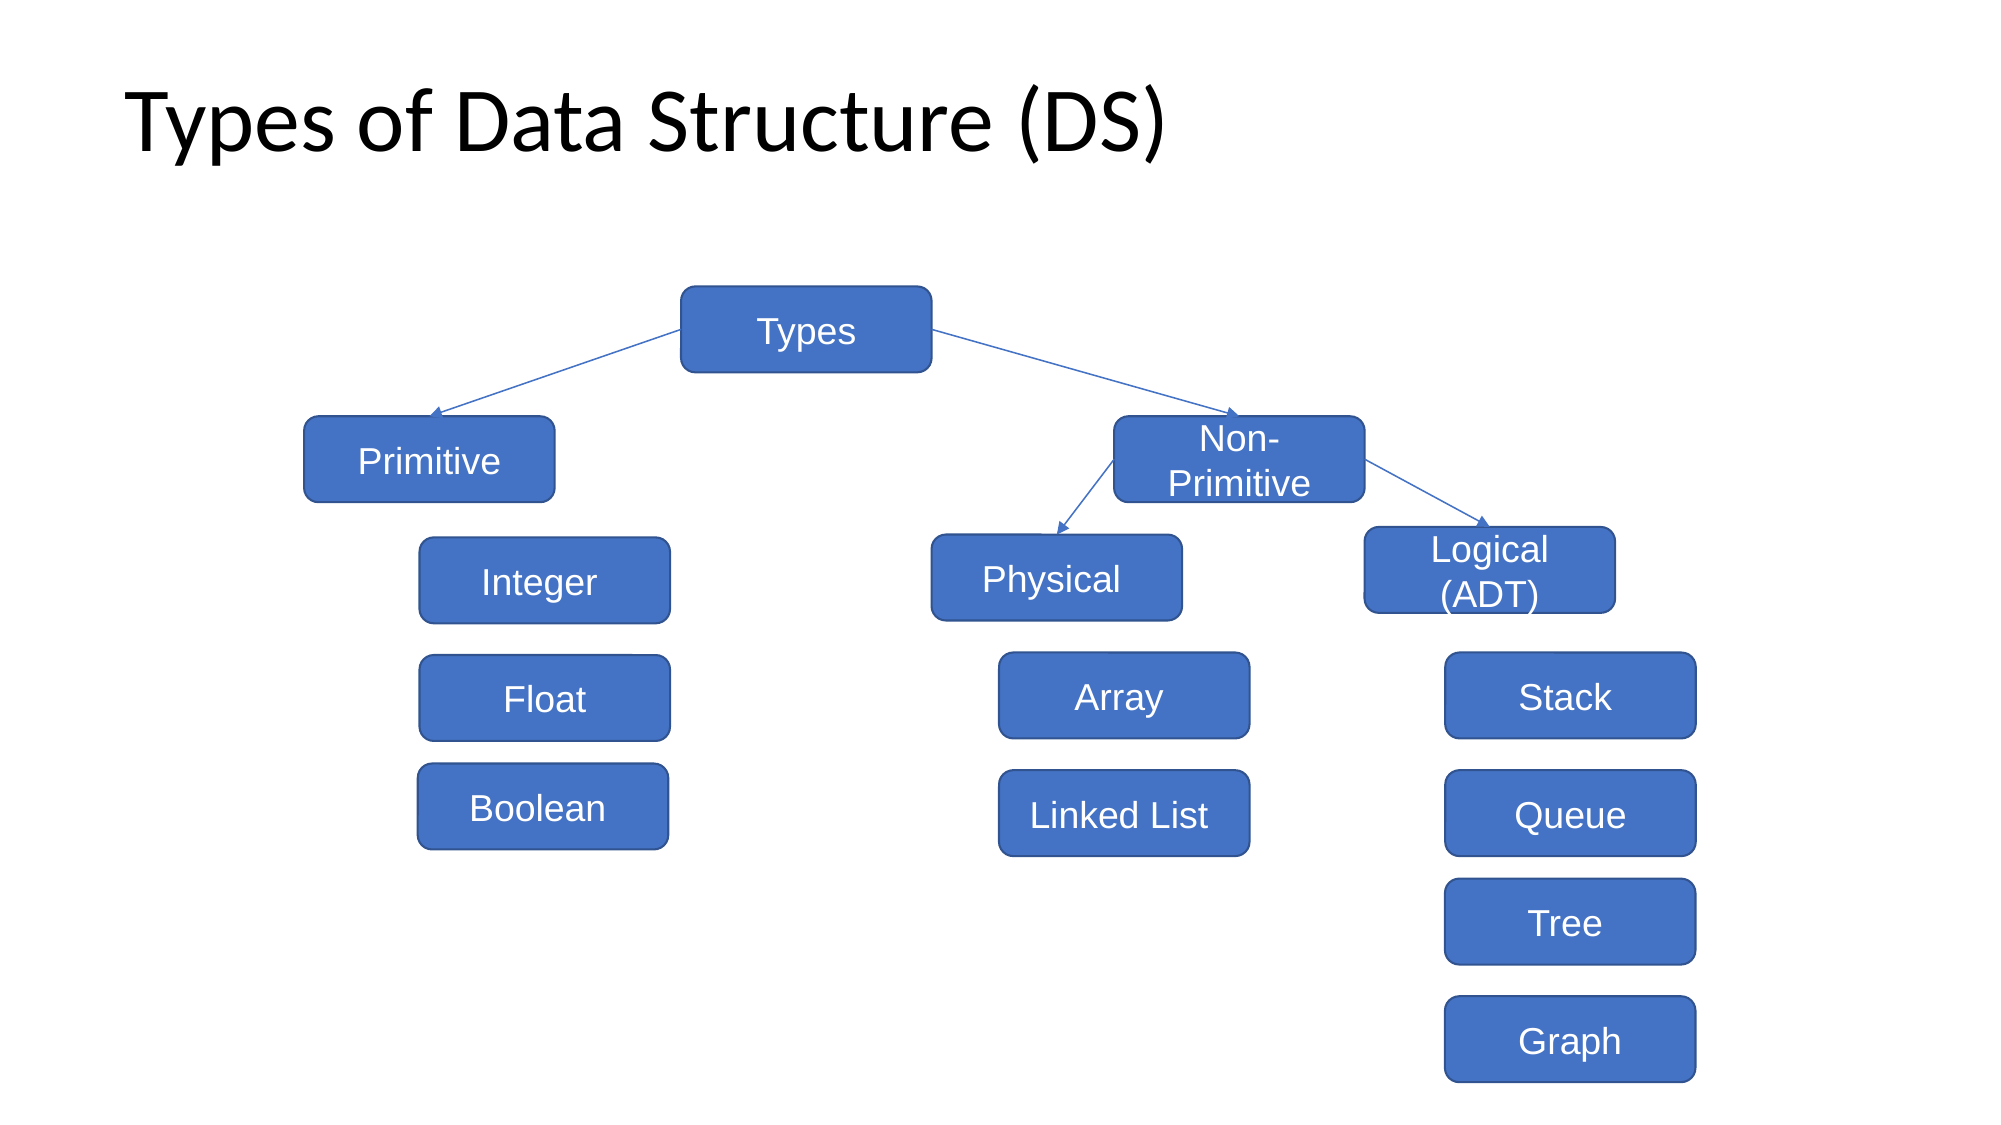

# Types of Data Structure (DS)
Types
Primitive
Non-Primitive
Logical (ADT)
Physical
Integer
Array
Stack
Float
Boolean
Linked List
Queue
Tree
Graph